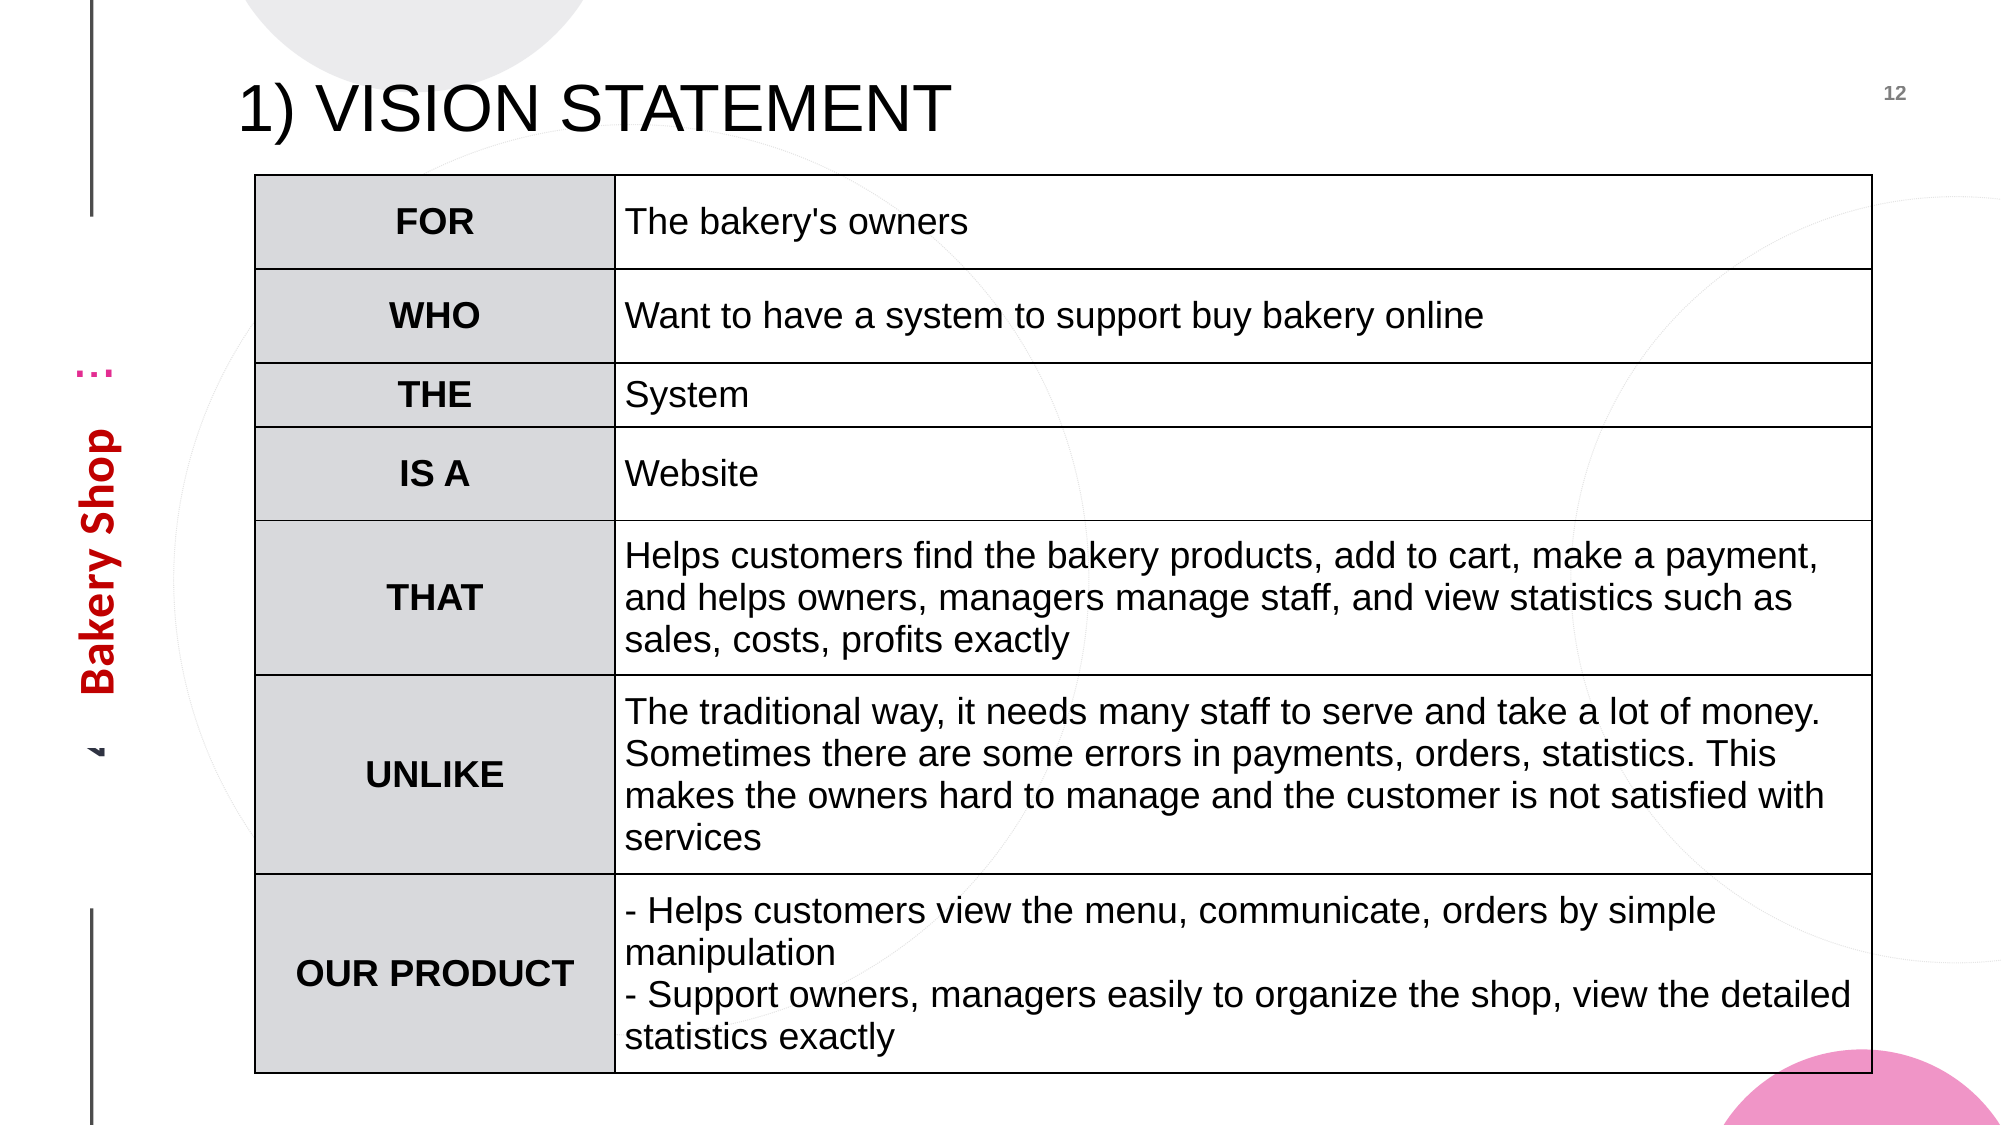

1) VISION STATEMENT

| FOR | The bakery's owners |
| --- | --- |
| WHO | Want to have a system to support buy bakery online |
| THE | System |
| IS A | Website |
| THAT | Helps customers find the bakery products, add to cart, make a payment, and helps owners, managers manage staff, and view statistics such as sales, costs, profits exactly |
| UNLIKE | The traditional way, it needs many staff to serve and take a lot of money. Sometimes there are some errors in payments, orders, statistics. This makes the owners hard to manage and the customer is not satisfied with services |
| OUR PRODUCT | - Helps customers view the menu, communicate, orders by simple manipulation - Support owners, managers easily to organize the shop, view the detailed statistics exactly |

Bakery Shop